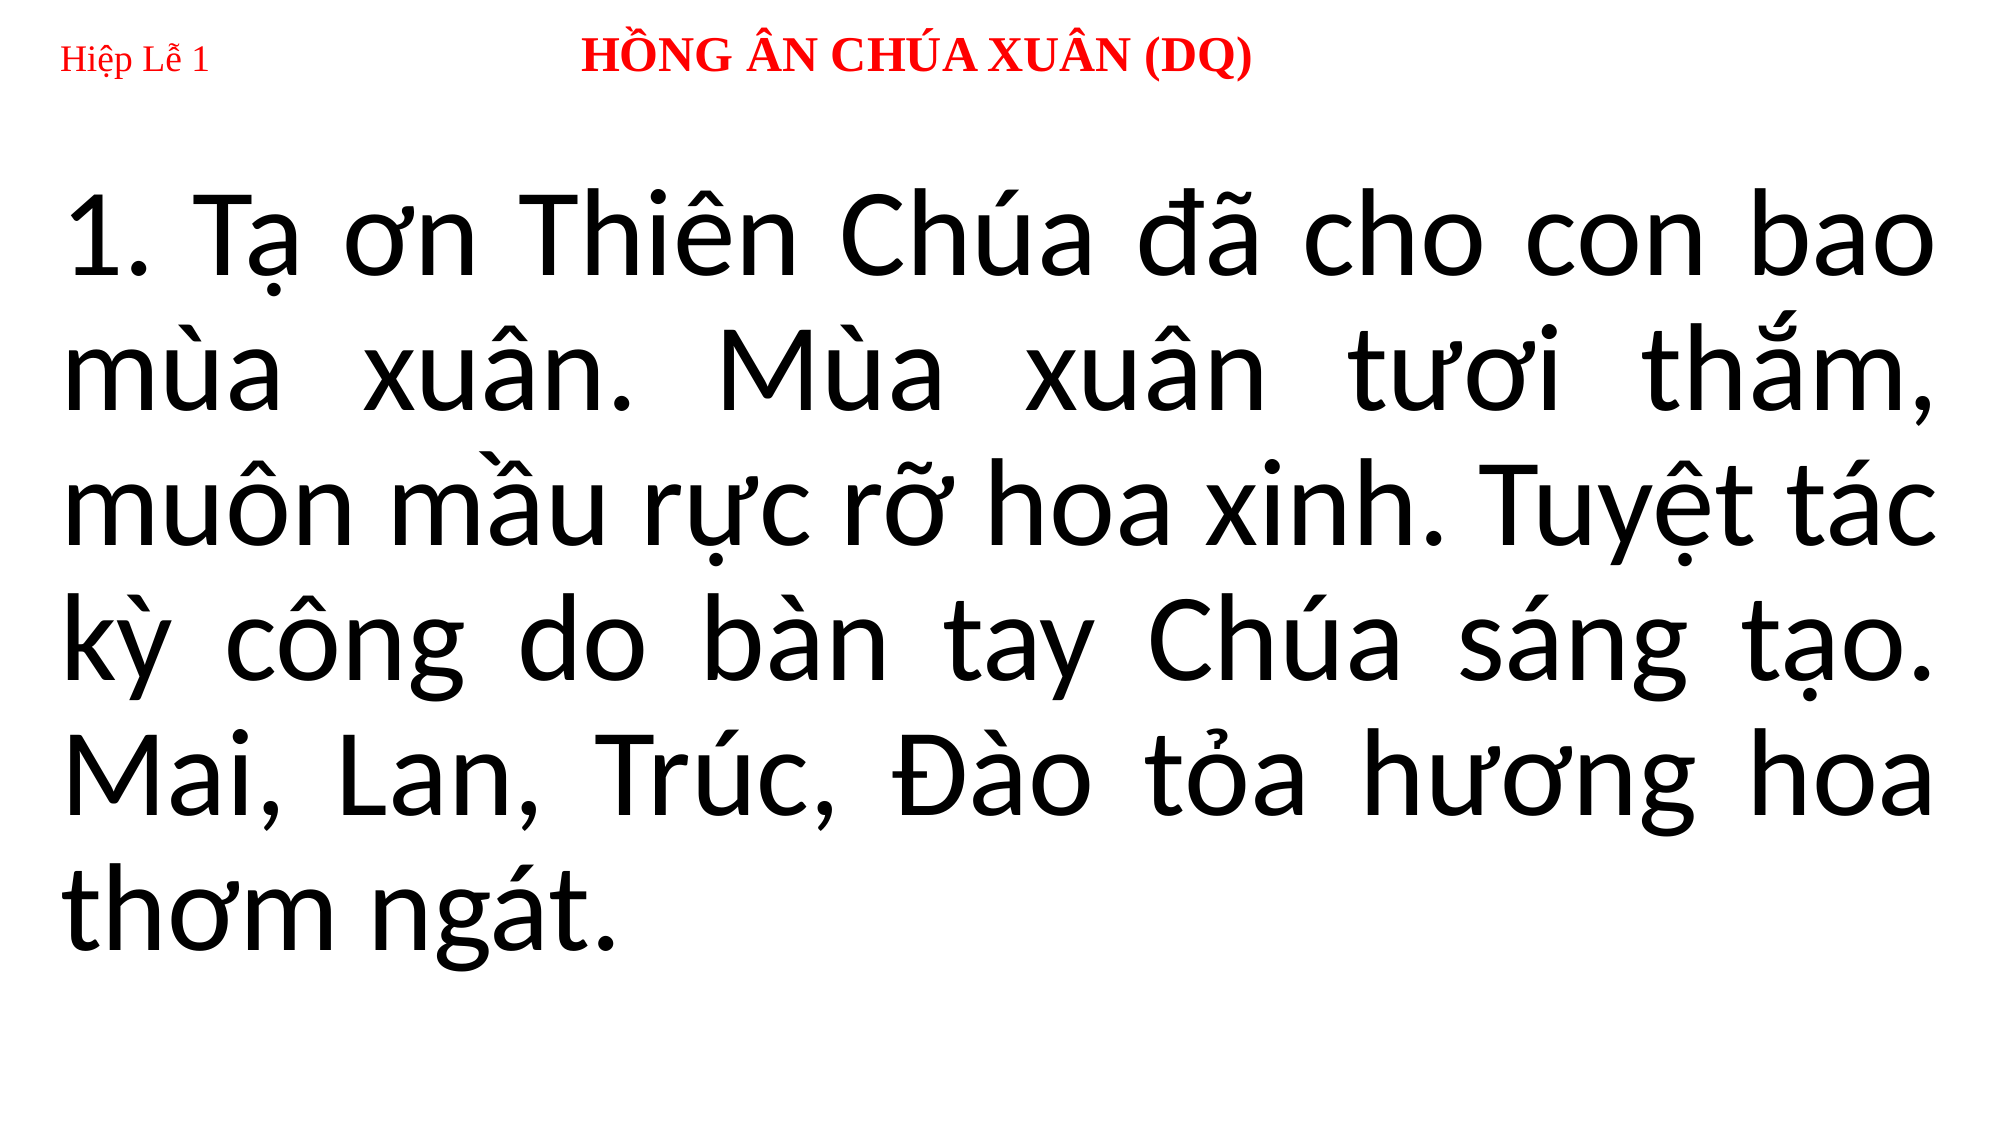

# Hiệp Lễ 1                                       HỒNG ÂN CHÚA XUÂN (DQ)
1. Tạ ơn Thiên Chúa đã cho con bao mùa xuân. Mùa xuân tươi thắm, muôn mầu rực rỡ hoa xinh. Tuyệt tác kỳ công do bàn tay Chúa sáng tạo. Mai, Lan, Trúc, Đào tỏa hương hoa thơm ngát.